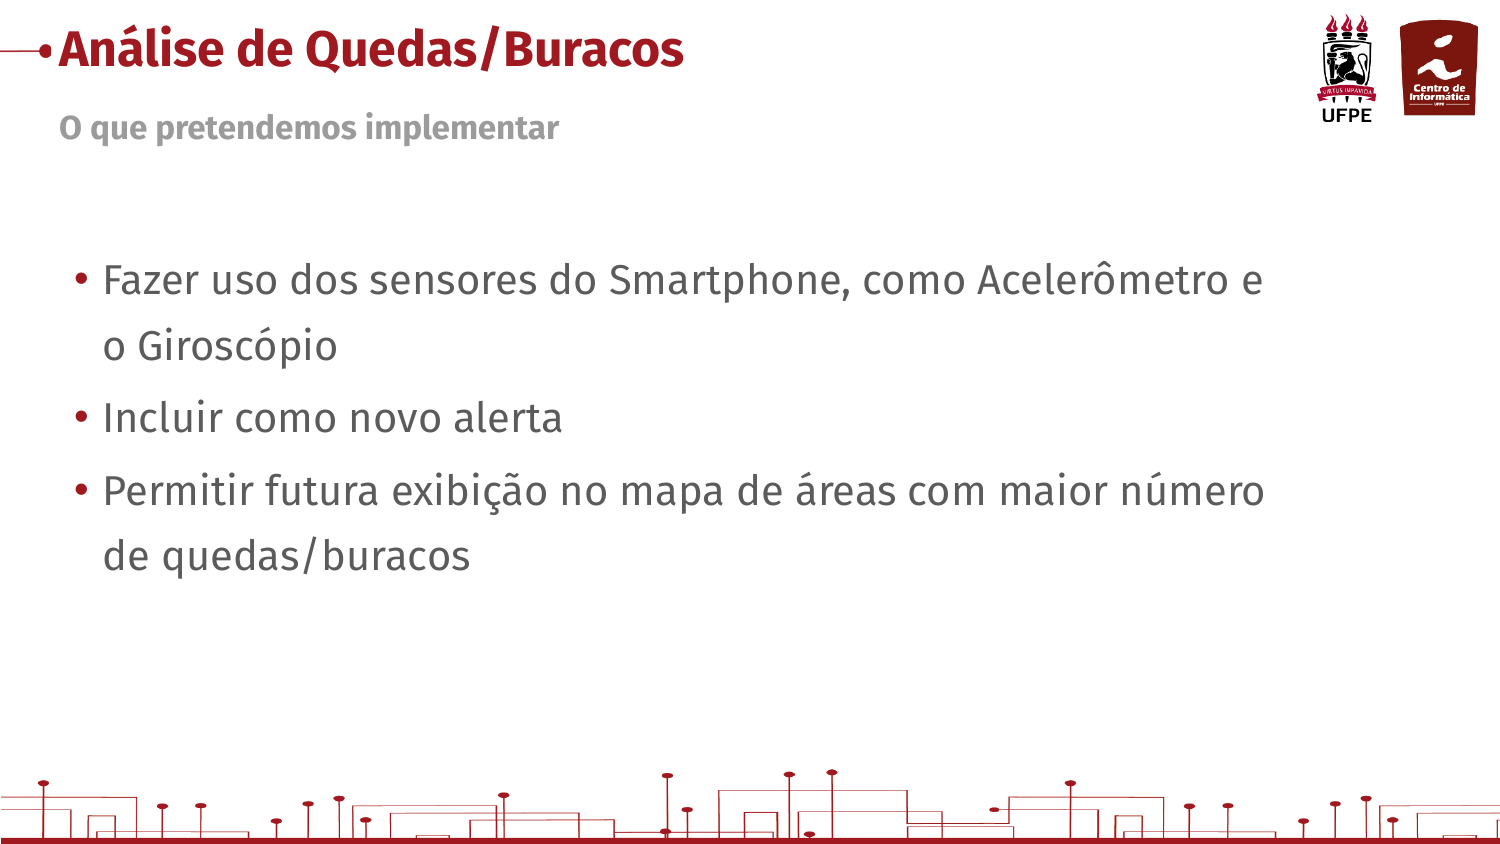

# Análise de Quedas/Buracos
O que pretendemos implementar
Fazer uso dos sensores do Smartphone, como Acelerômetro e o Giroscópio
Incluir como novo alerta
Permitir futura exibição no mapa de áreas com maior número de quedas/buracos